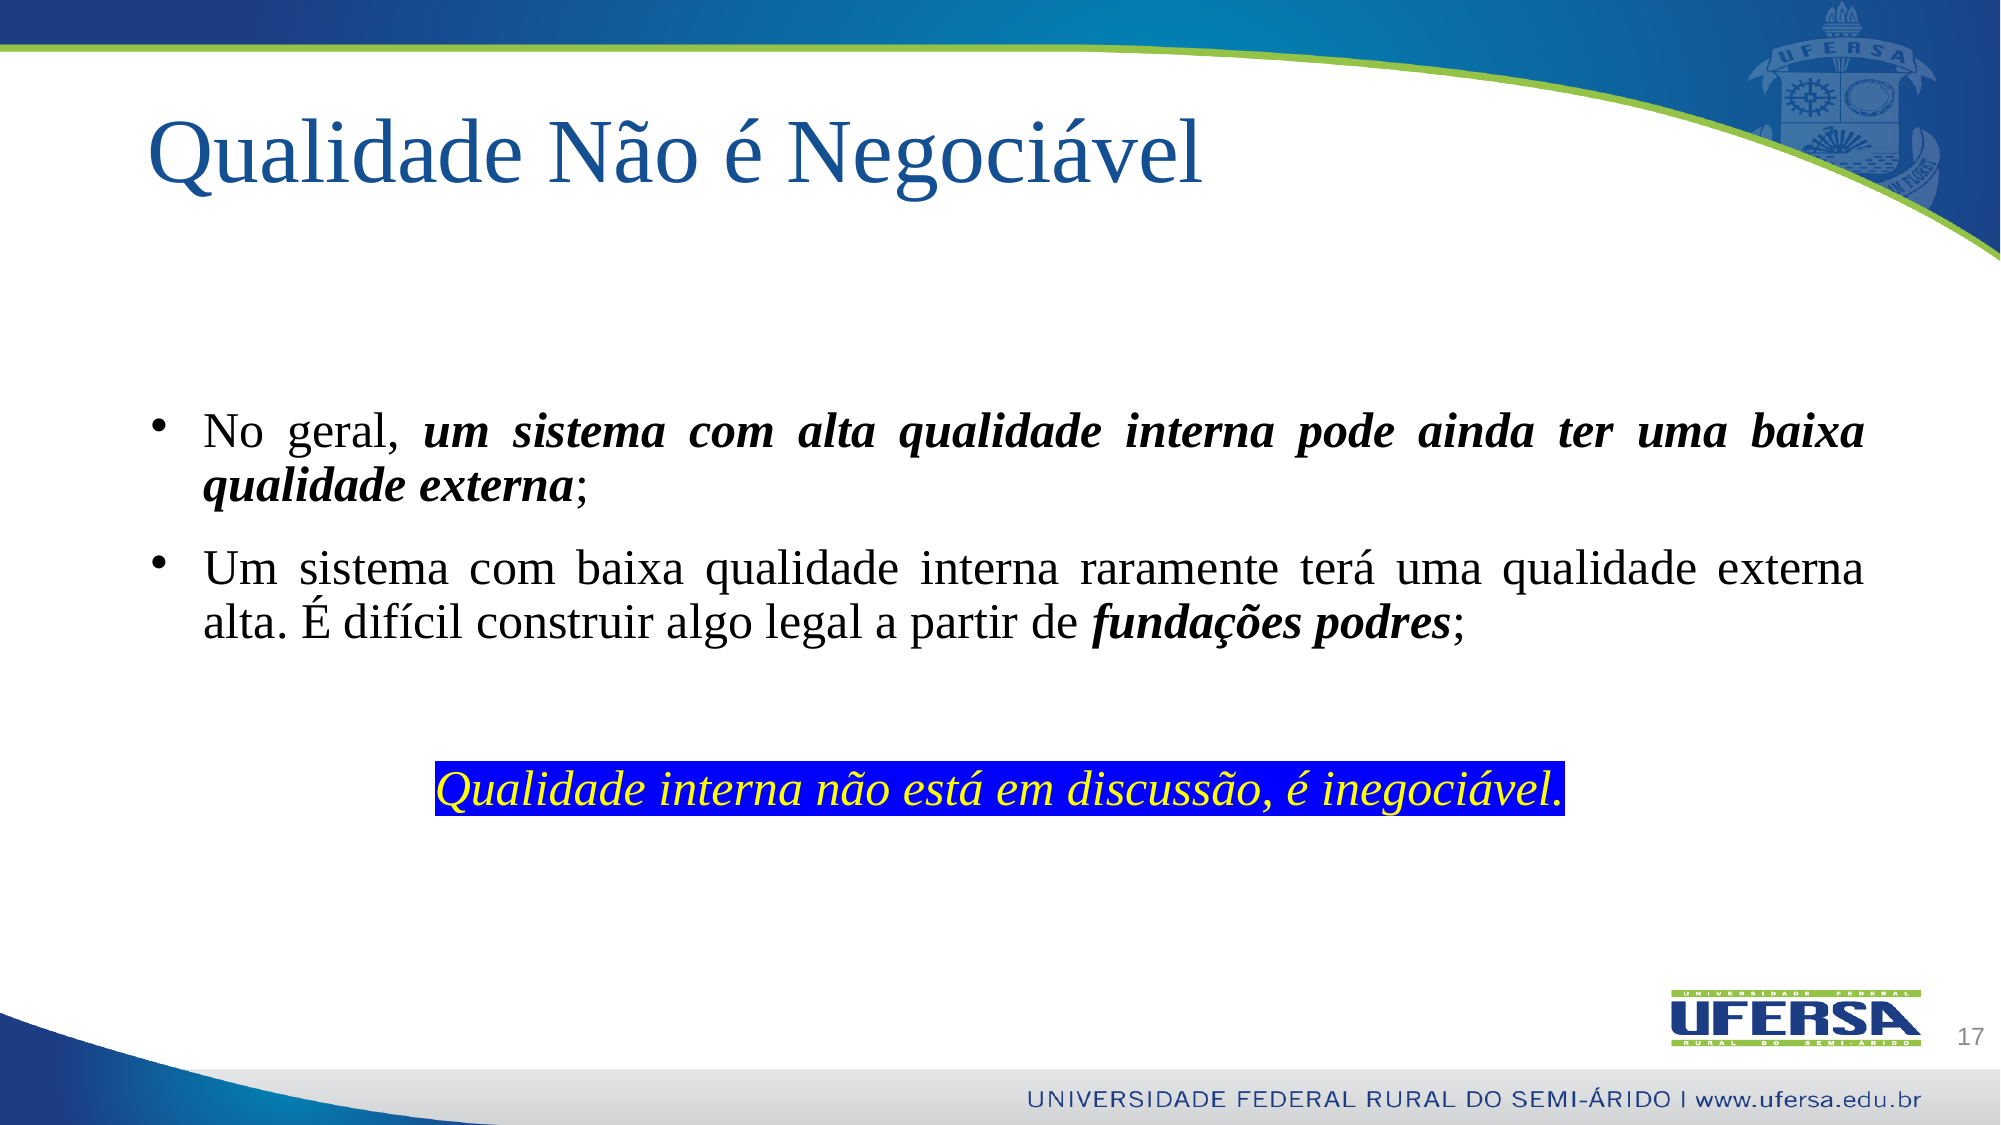

# Qualidade Não é Negociável
No geral, um sistema com alta qualidade interna pode ainda ter uma baixa qualidade externa;
Um sistema com baixa qualidade interna raramente terá uma qualidade externa alta. É difícil construir algo legal a partir de fundações podres;

Qualidade interna não está em discussão, é inegociável.
17